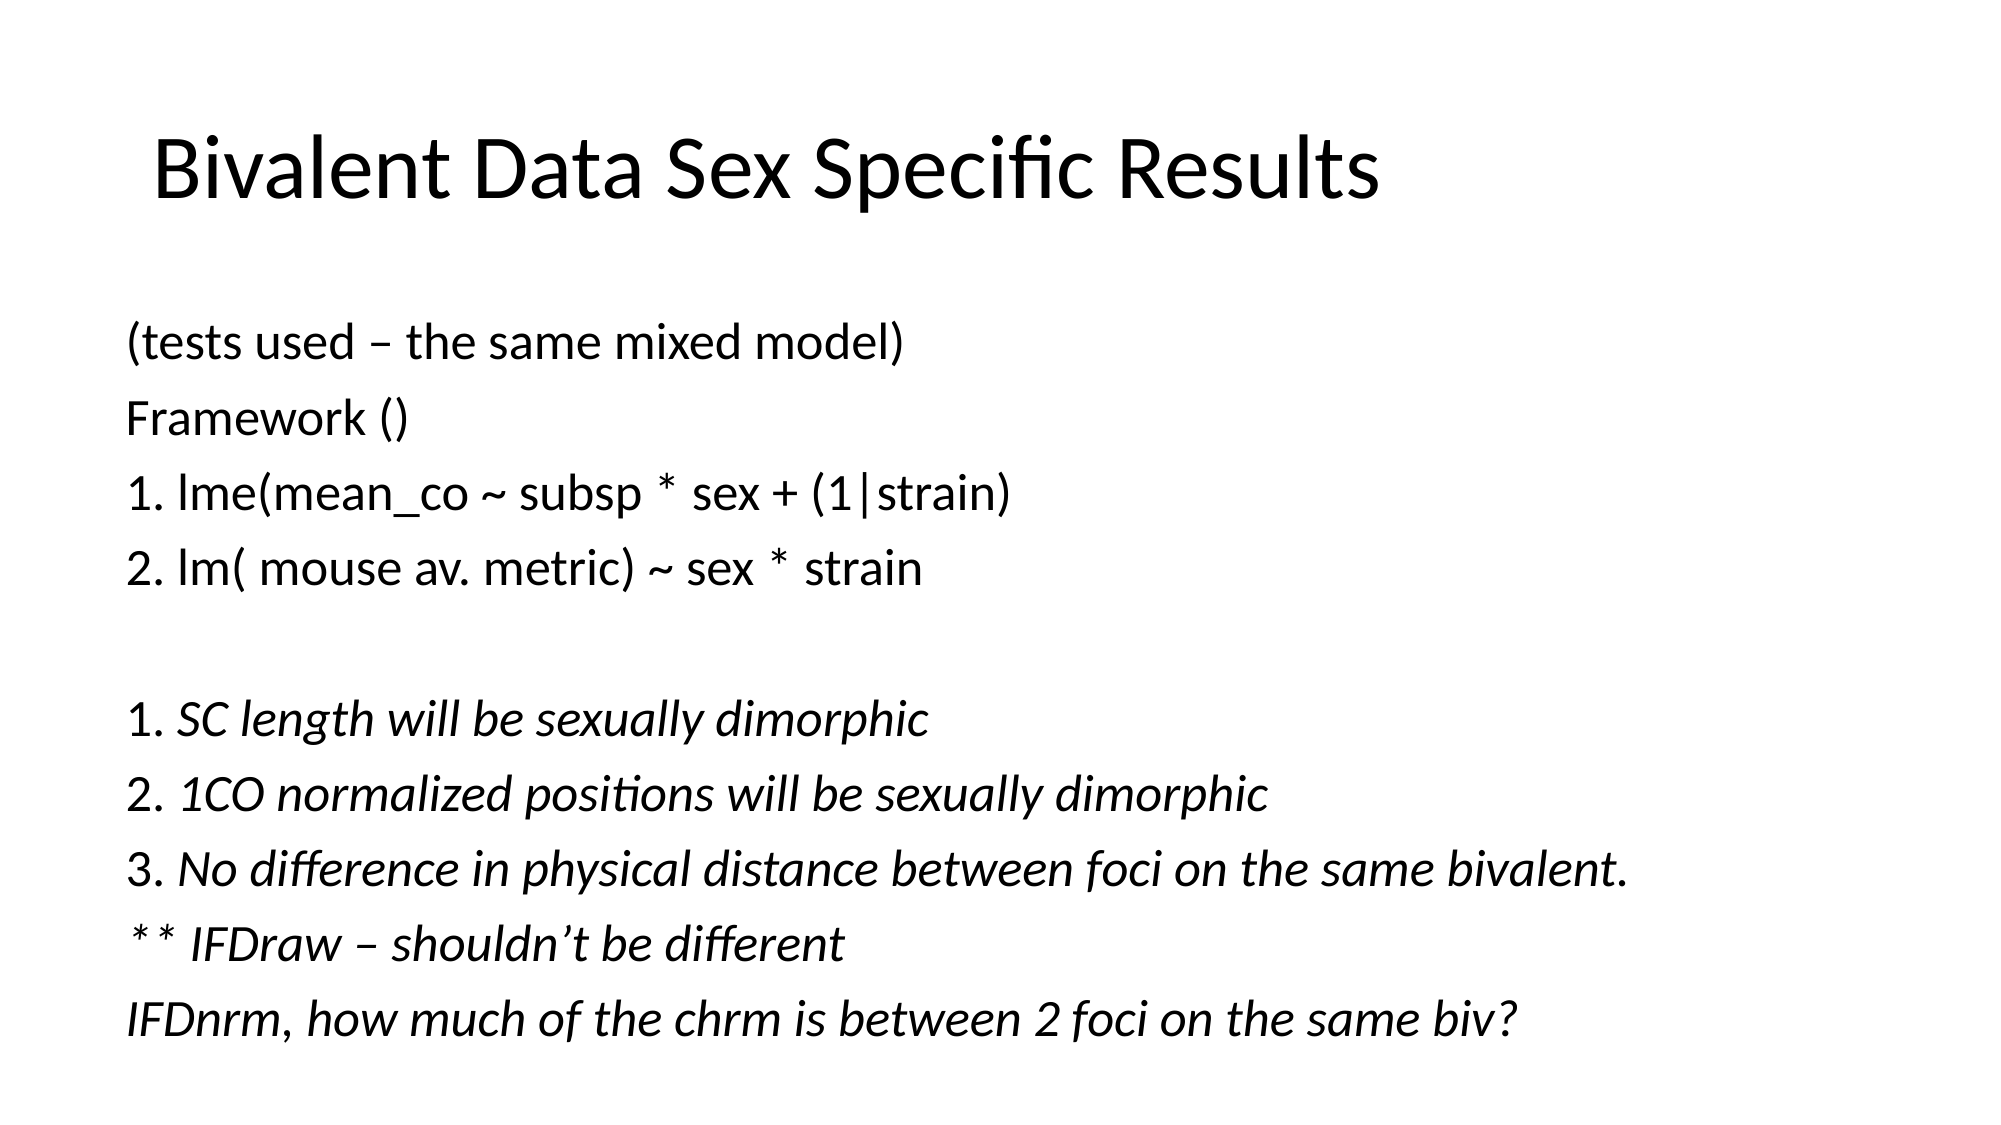

# Bivalent Data Sex Specific Results
(tests used – the same mixed model)
Framework ()
1. lme(mean_co ~ subsp * sex + (1|strain)
2. lm( mouse av. metric) ~ sex * strain

1. SC length will be sexually dimorphic
2. 1CO normalized positions will be sexually dimorphic
3. No difference in physical distance between foci on the same bivalent.
** IFDraw – shouldn’t be different
IFDnrm, how much of the chrm is between 2 foci on the same biv?